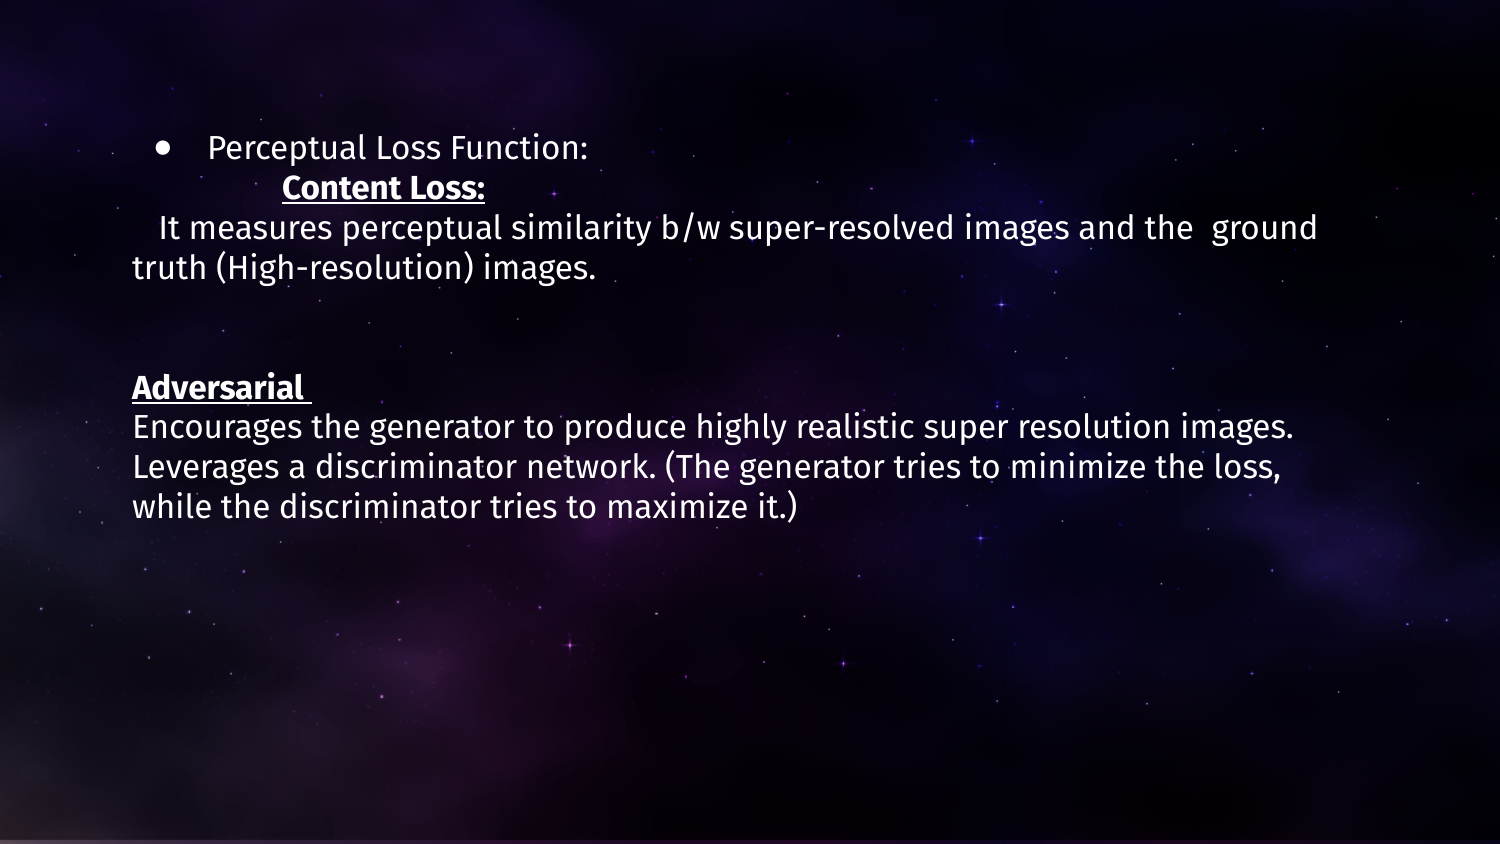

Perceptual Loss Function:
Content Loss:
   It measures perceptual similarity b/w super-resolved images and the  ground truth (High-resolution) images.

Adversarial
Encourages the generator to produce highly realistic super resolution images.  Leverages a discriminator network. (The generator tries to minimize the loss, while the discriminator tries to maximize it.)